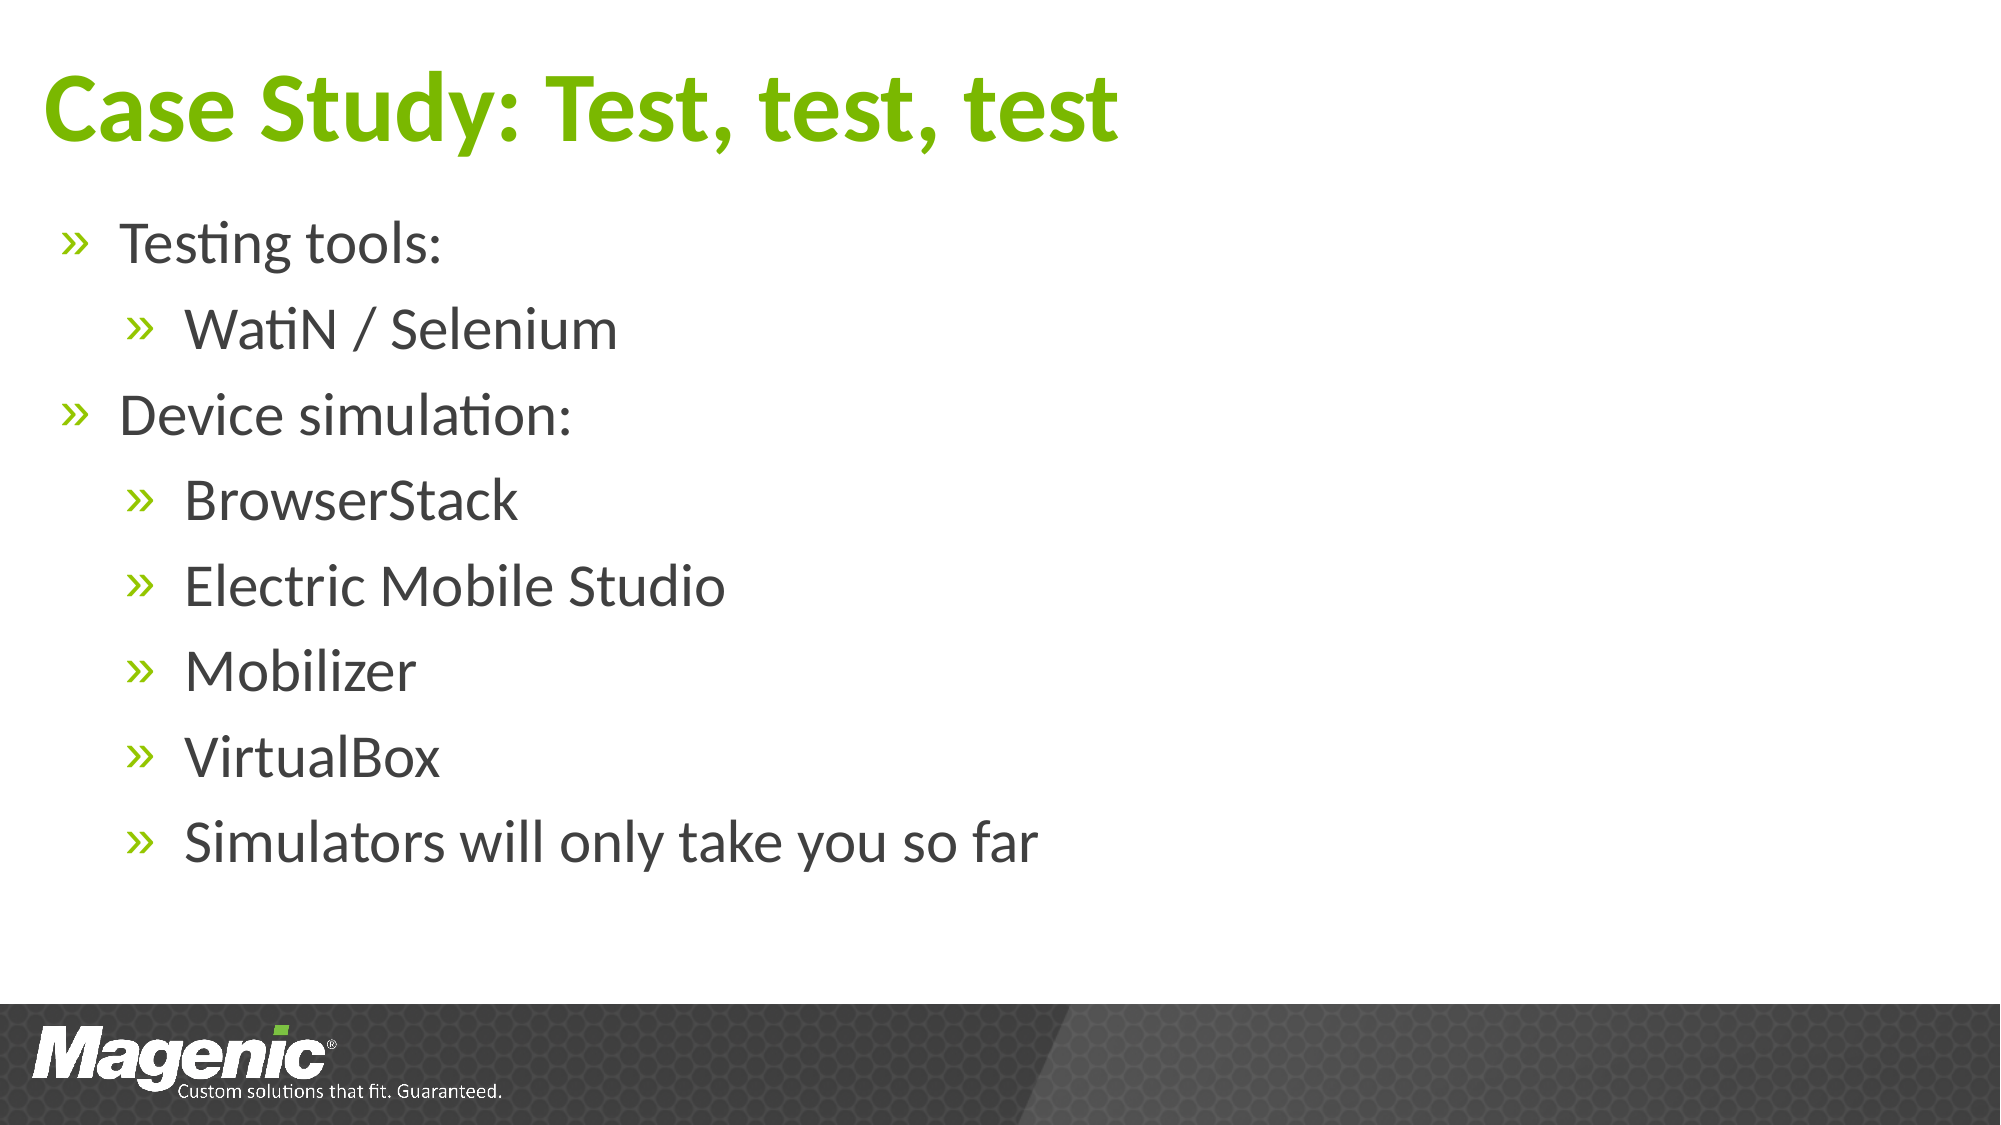

# Case Study: Test, test, test
Testing tools:
WatiN / Selenium
Device simulation:
BrowserStack
Electric Mobile Studio
Mobilizer
VirtualBox
Simulators will only take you so far